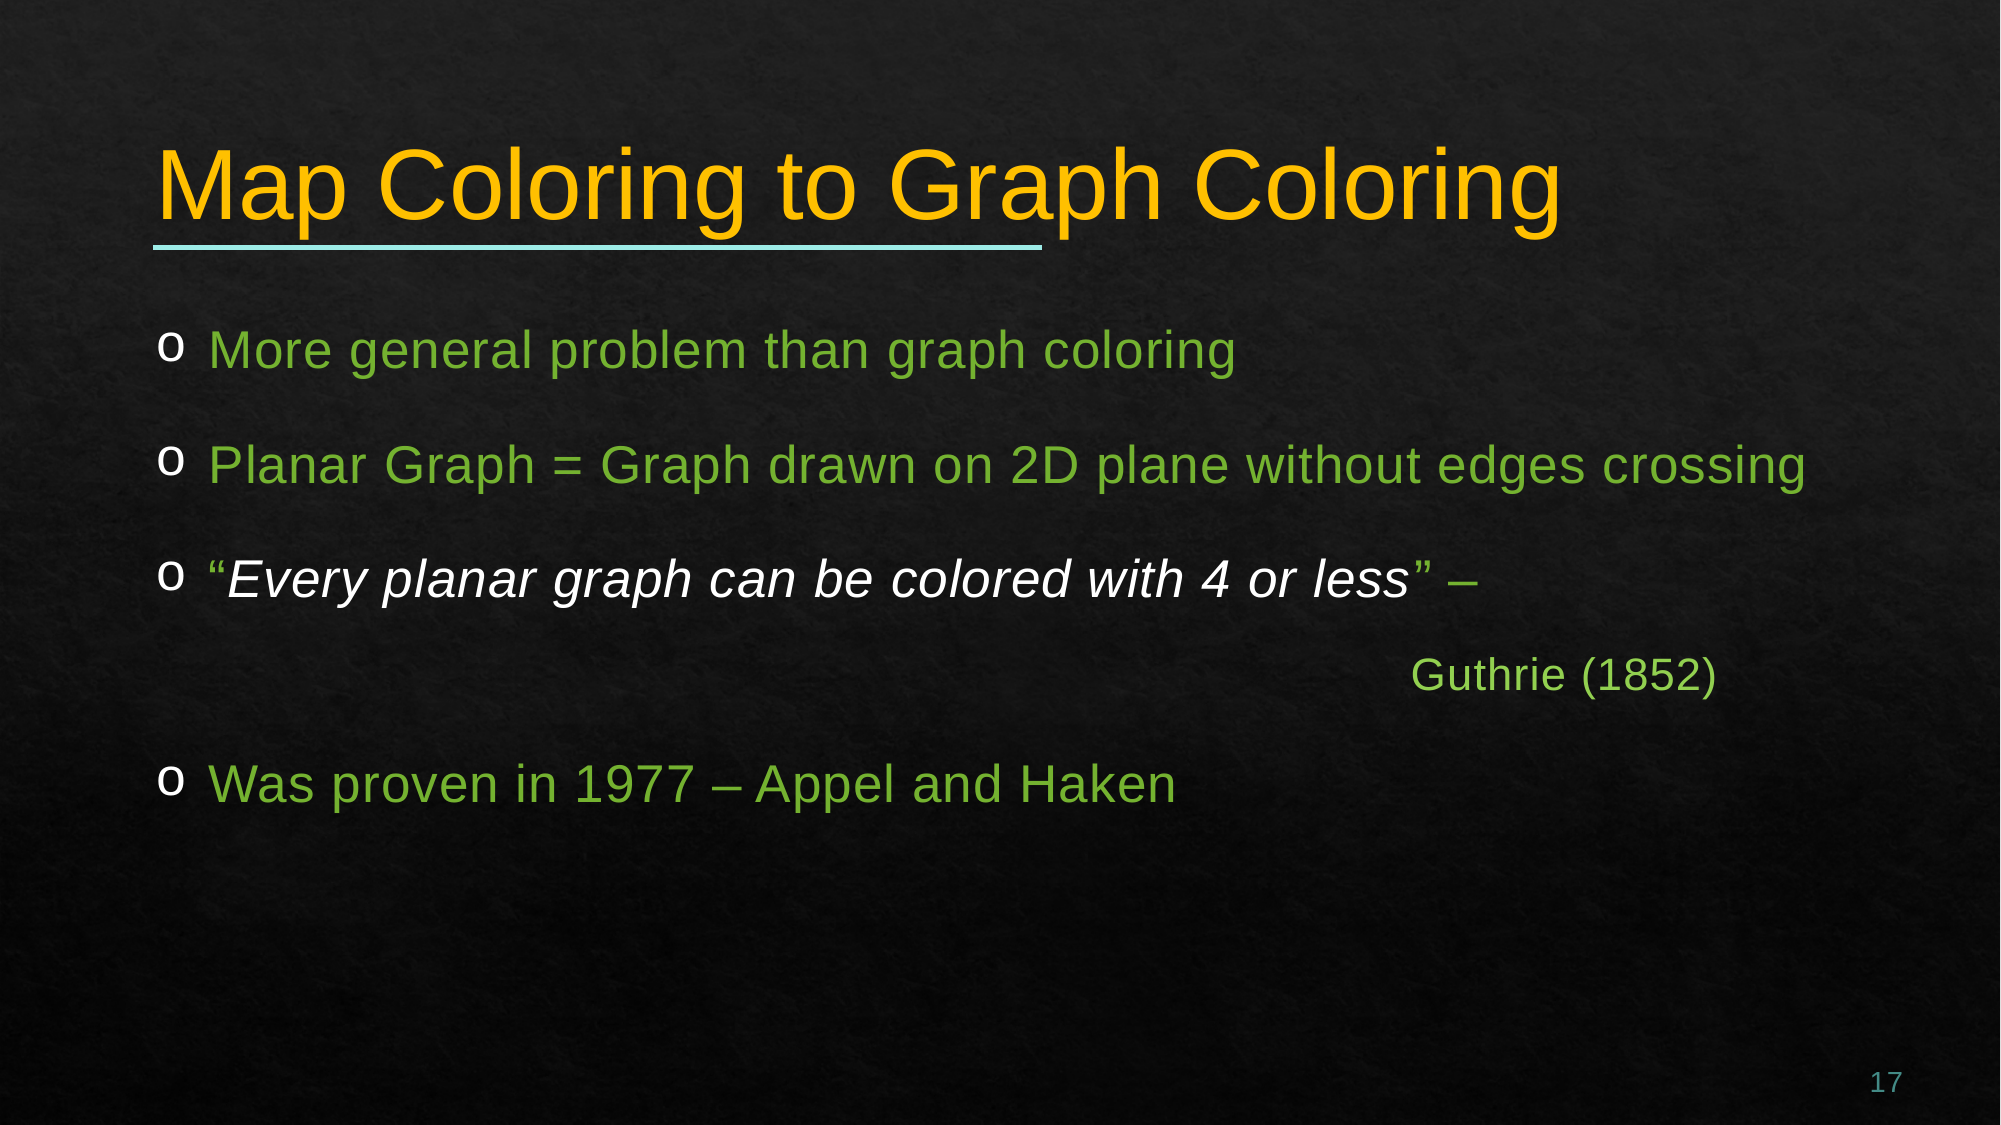

# Map Coloring to Graph Coloring
More general problem than graph coloring
Planar Graph = Graph drawn on 2D plane without edges crossing
“Every planar graph can be colored with 4 or less” –
                                                                                       Guthrie (1852)
Was proven in 1977 – Appel and Haken
17